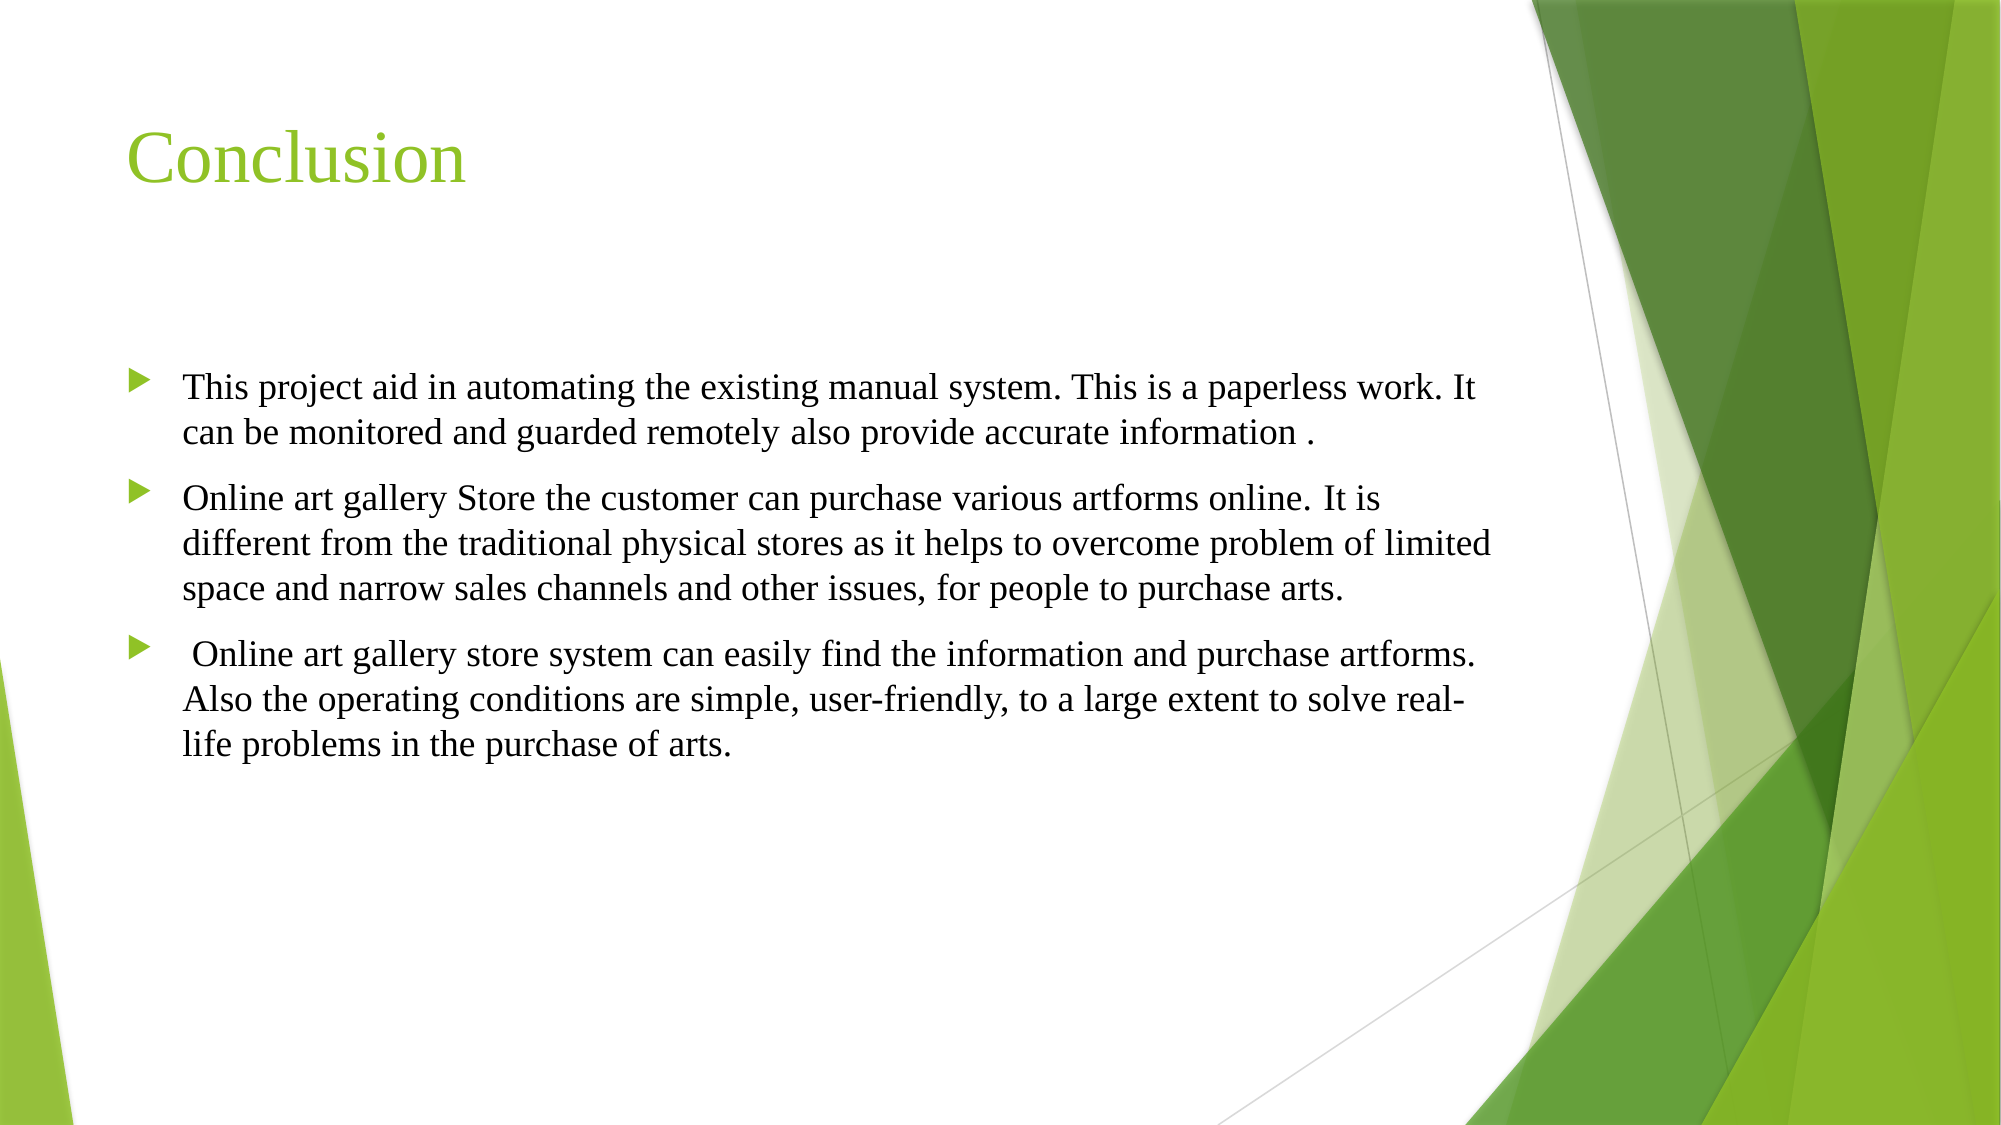

# Conclusion
This project aid in automating the existing manual system. This is a paperless work. It can be monitored and guarded remotely also provide accurate information .
Online art gallery Store the customer can purchase various artforms online. It is different from the traditional physical stores as it helps to overcome problem of limited space and narrow sales channels and other issues, for people to purchase arts.
 Online art gallery store system can easily find the information and purchase artforms. Also the operating conditions are simple, user-friendly, to a large extent to solve real-life problems in the purchase of arts.